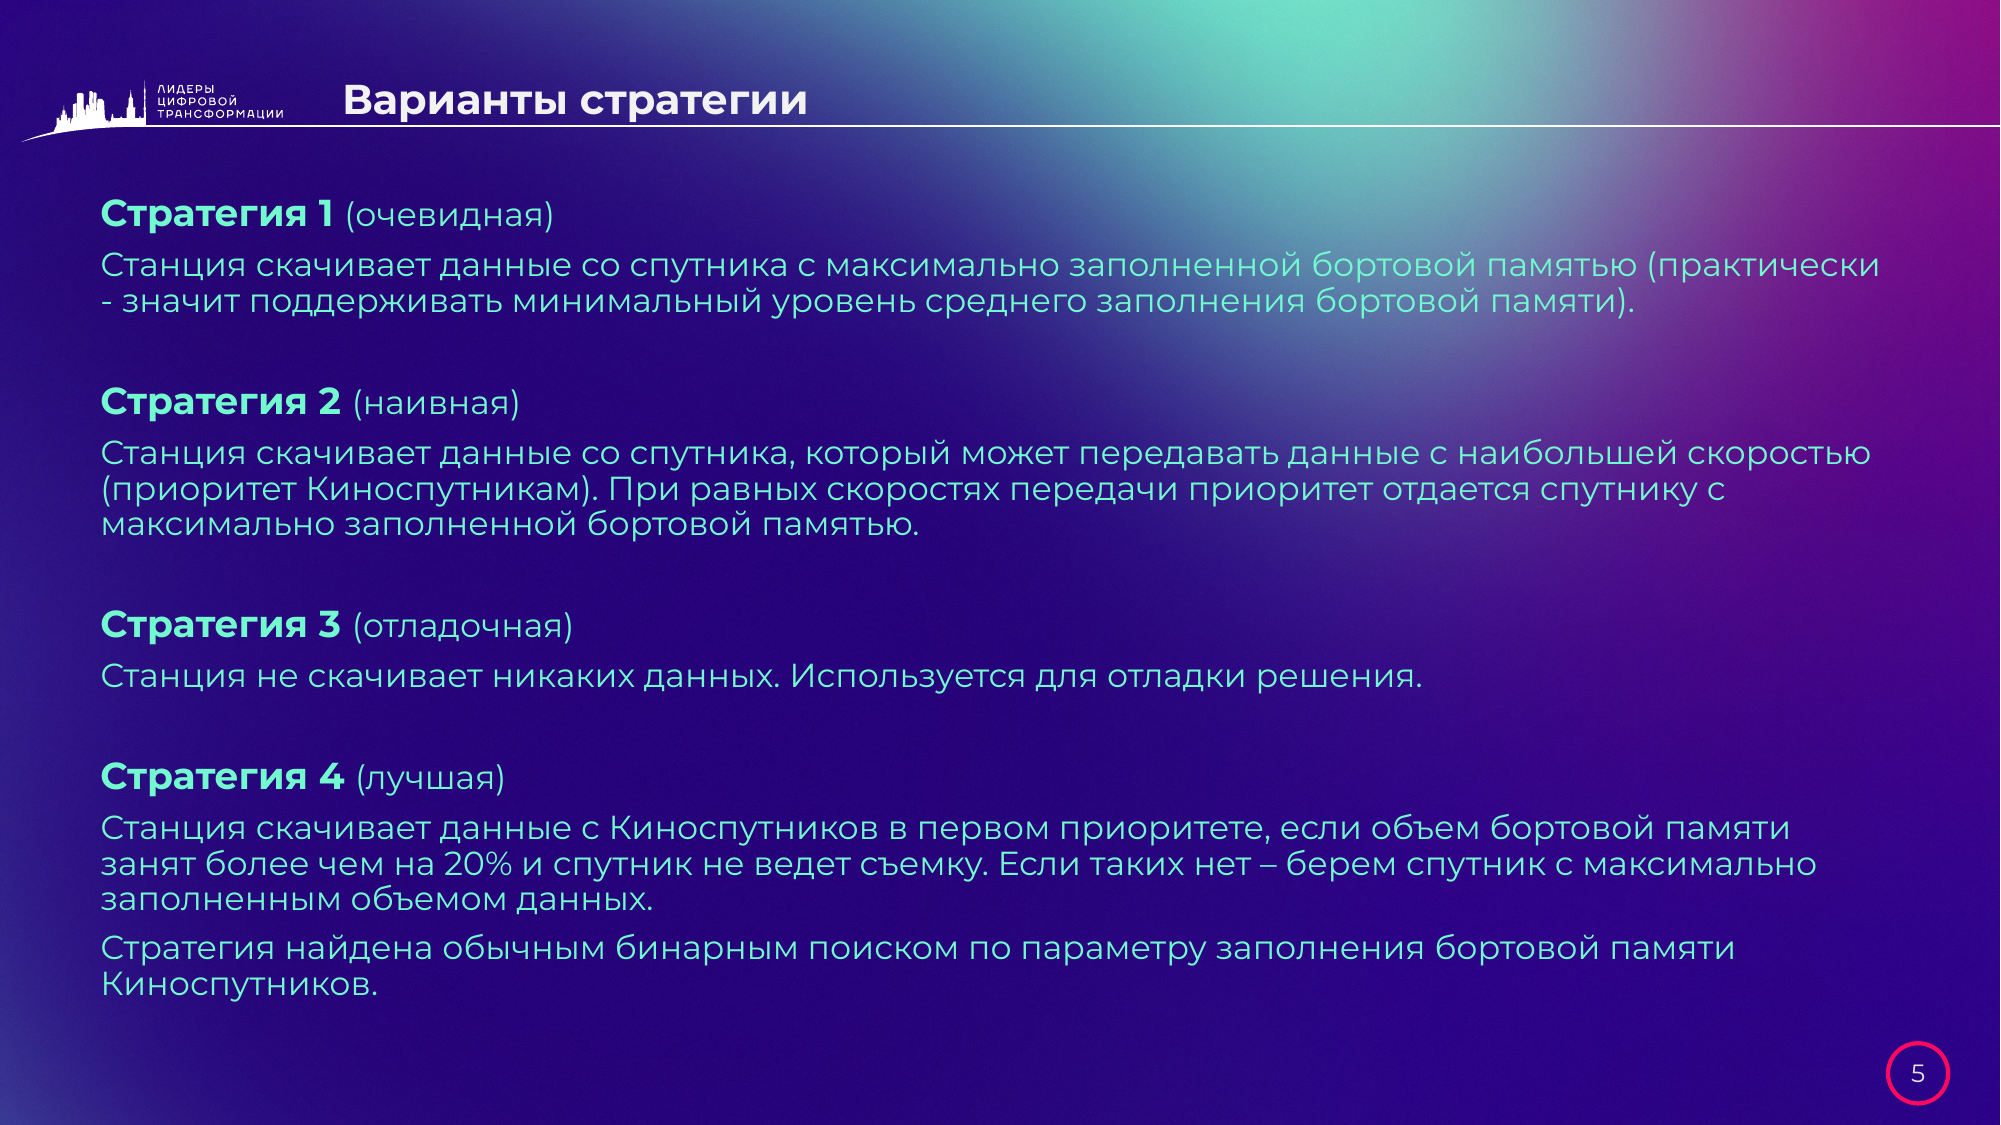

# Варианты стратегии
Стратегия 1 (очевидная)
Станция скачивает данные со спутника с максимально заполненной бортовой памятью (практически - значит поддерживать минимальный уровень среднего заполнения бортовой памяти).

Стратегия 2 (наивная)
Станция скачивает данные со спутника, который может передавать данные с наибольшей скоростью (приоритет Киноспутникам). При равных скоростях передачи приоритет отдается спутнику с максимально заполненной бортовой памятью.

Стратегия 3 (отладочная)
Станция не скачивает никаких данных. Используется для отладки решения.

Стратегия 4 (лучшая)
Станция скачивает данные с Киноспутников в первом приоритете, если объем бортовой памяти занят более чем на 20% и спутник не ведет съемку. Если таких нет – берем спутник с максимально заполненным объемом данных.
Стратегия найдена обычным бинарным поиском по параметру заполнения бортовой памяти Киноспутников.

5